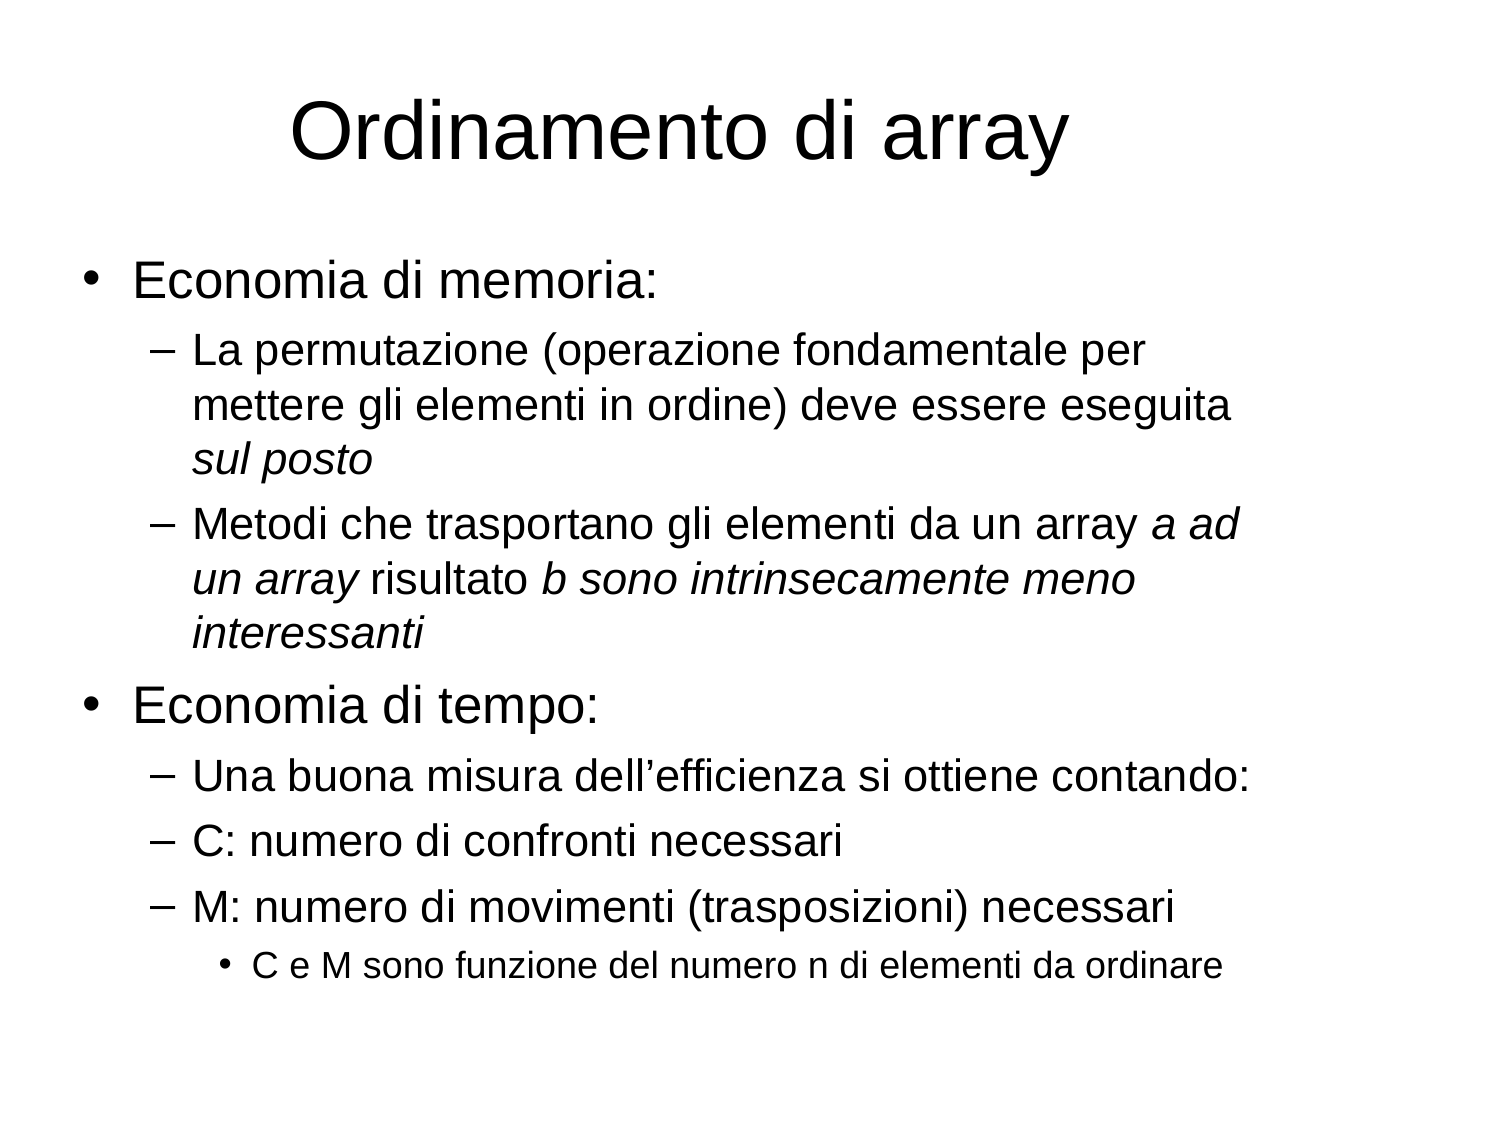

Ordinamento di array
Economia di memoria:
La permutazione (operazione fondamentale per mettere gli elementi in ordine) deve essere eseguita sul posto
Metodi che trasportano gli elementi da un array a ad un array risultato b sono intrinsecamente meno interessanti
Economia di tempo:
Una buona misura dell’efficienza si ottiene contando:
C: numero di confronti necessari
M: numero di movimenti (trasposizioni) necessari
C e M sono funzione del numero n di elementi da ordinare